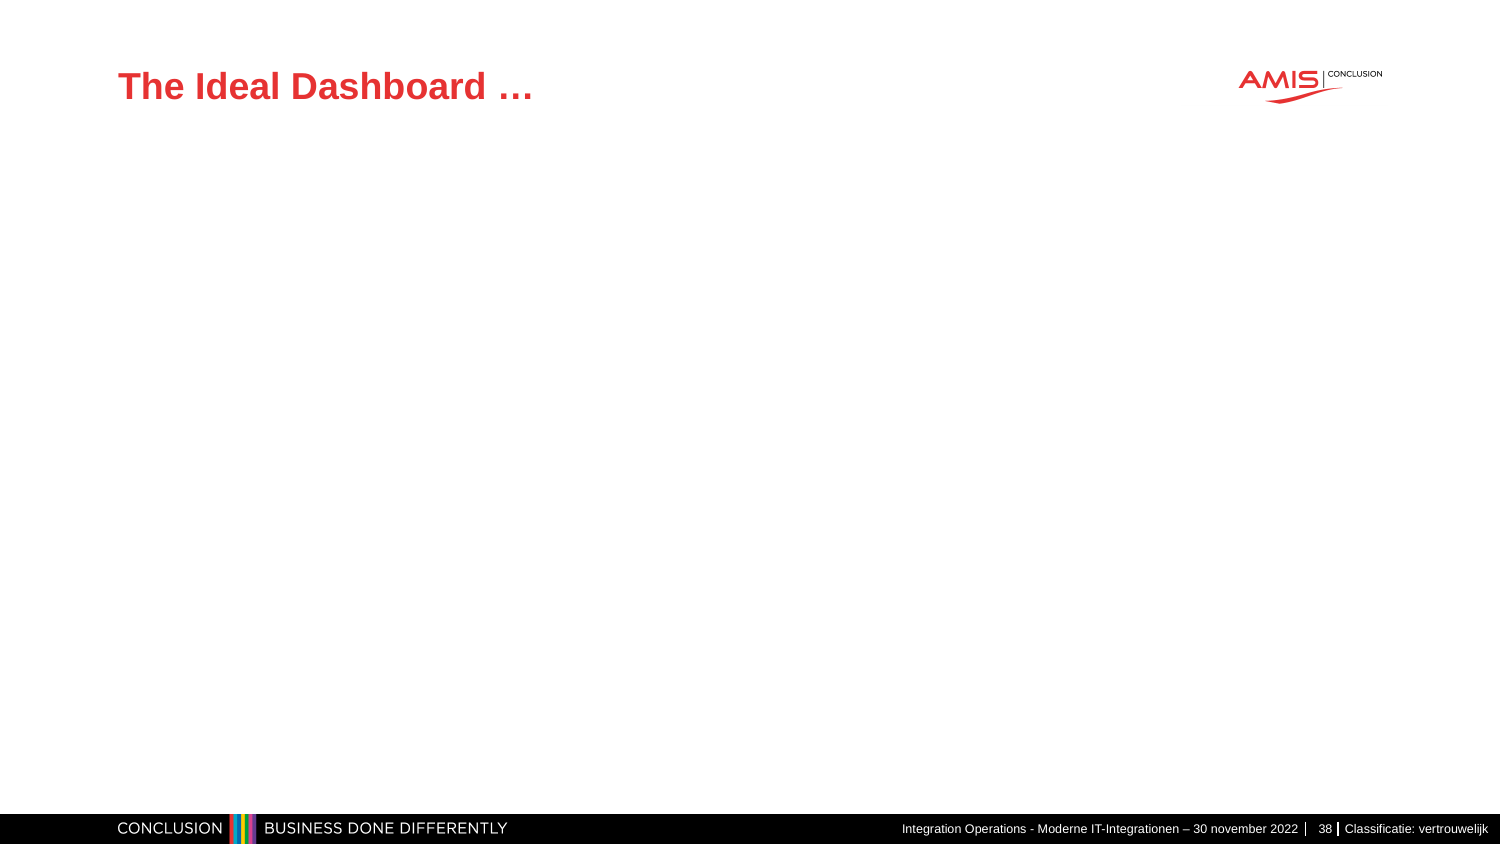

# The Ideal Dashboard …

Integration Operations - Moderne IT-Integrationen – 30 november 2022
38